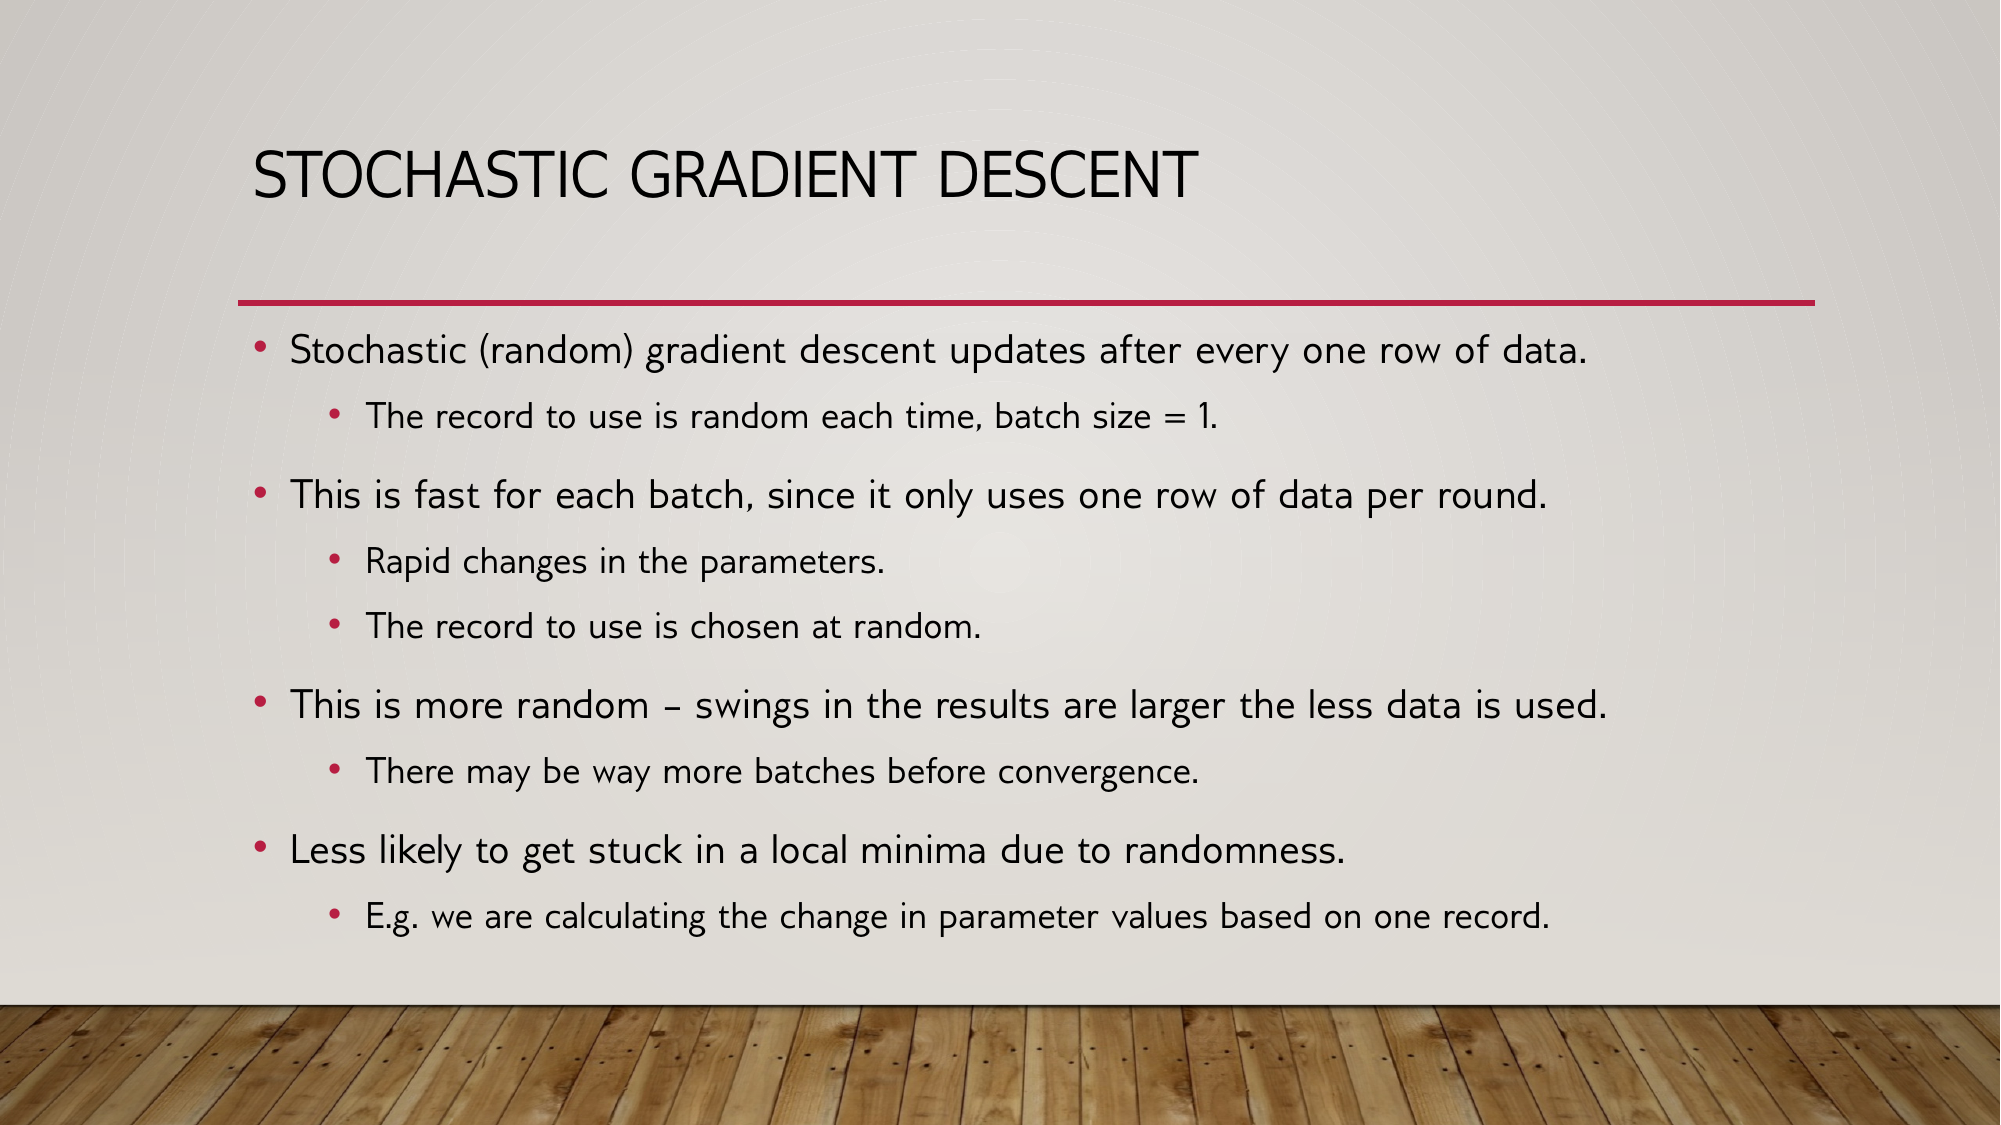

# Stochastic Gradient Descent
Stochastic (random) gradient descent updates after every one row of data.
The record to use is random each time, batch size = 1.
This is fast for each batch, since it only uses one row of data per round.
Rapid changes in the parameters.
The record to use is chosen at random.
This is more random – swings in the results are larger the less data is used.
There may be way more batches before convergence.
Less likely to get stuck in a local minima due to randomness.
E.g. we are calculating the change in parameter values based on one record.